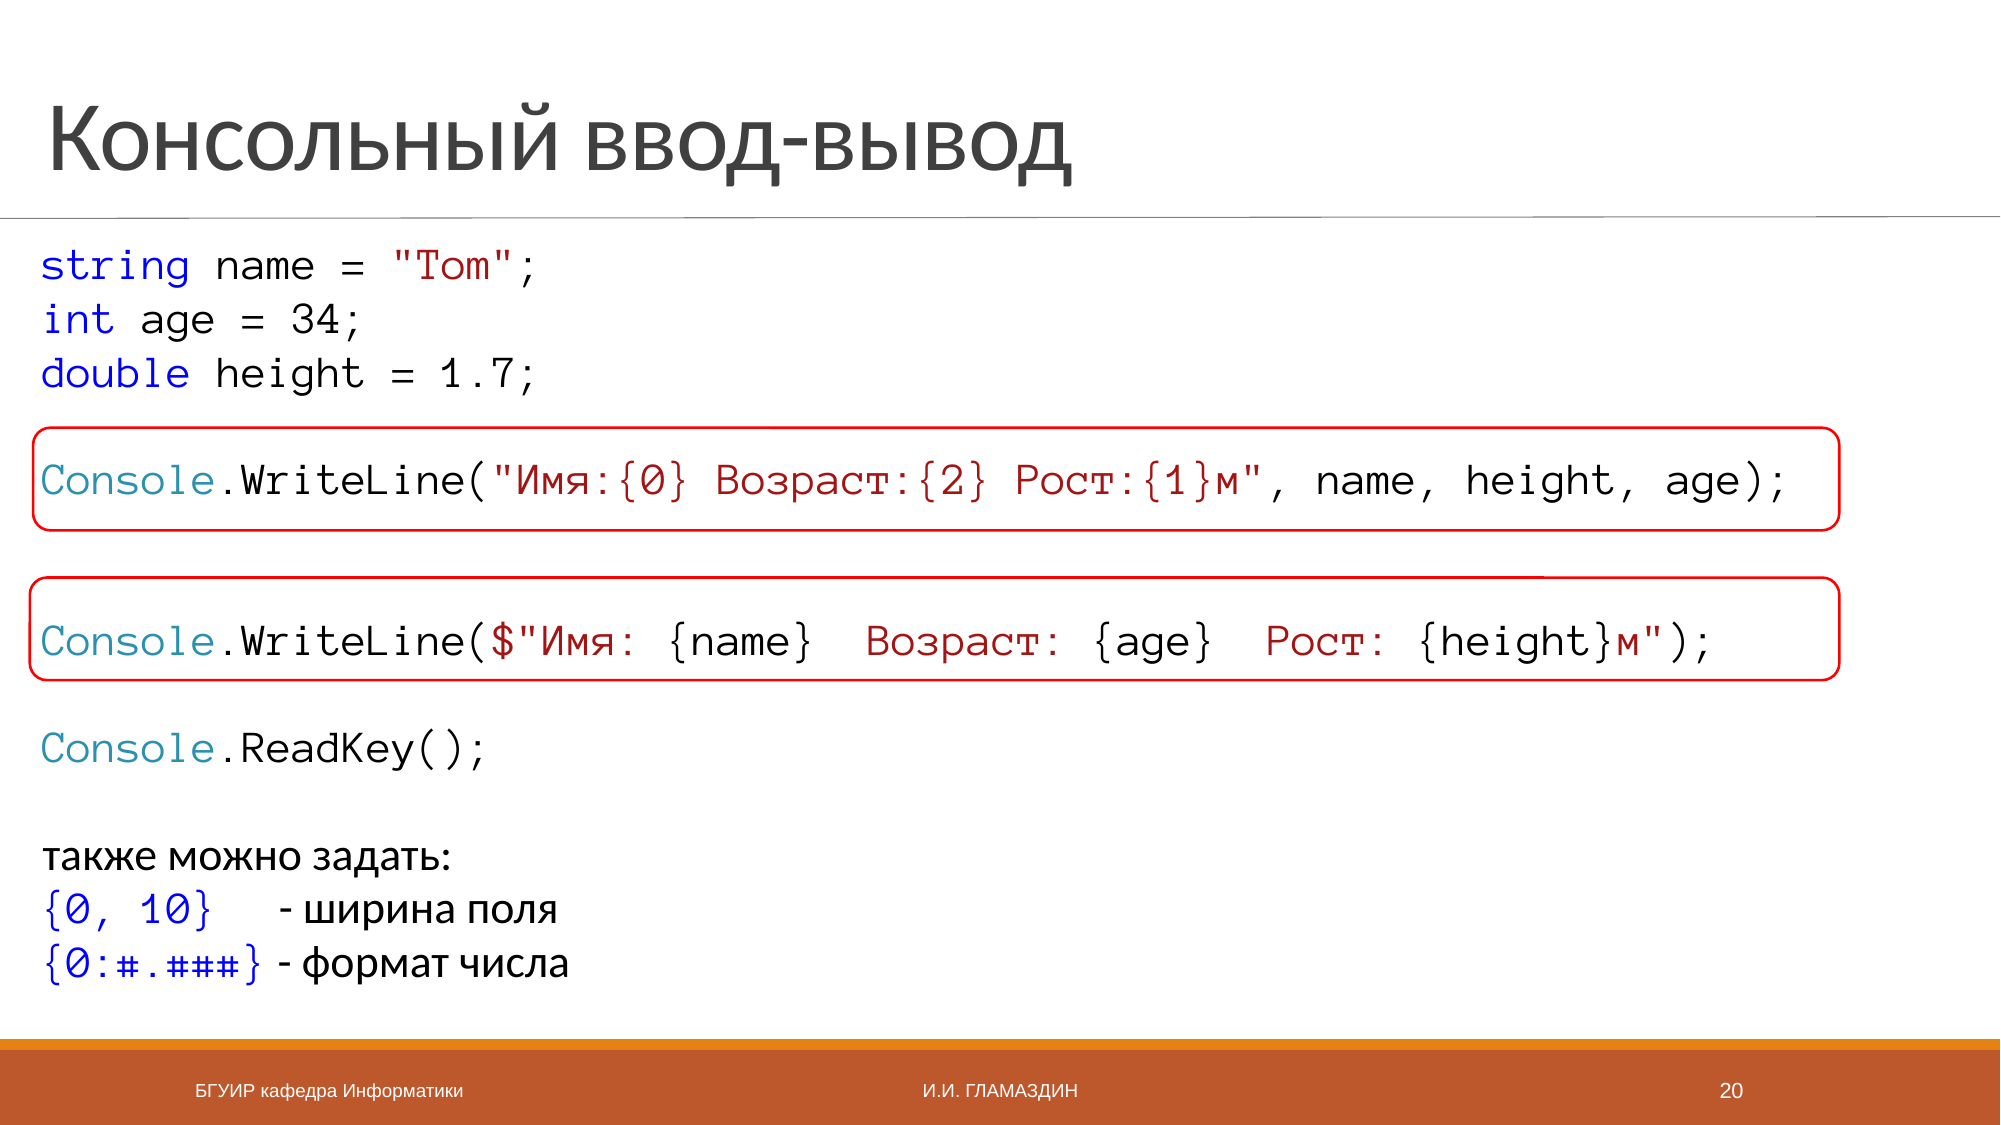

# Консольный ввод-вывод
string name = "Tom";
int age = 34;
double height = 1.7;

Console.WriteLine("Имя:{0} Возраст:{2} Рост:{1}м", name, height, age);

Console.WriteLine($"Имя: {name}  Возраст: {age}  Рост: {height}м");

Console.ReadKey();

также можно задать:
{0, 10}      - ширина поля
{0:#.###} - формат числа

БГУИР кафедра Информатики
И.И. Гламаздин
20